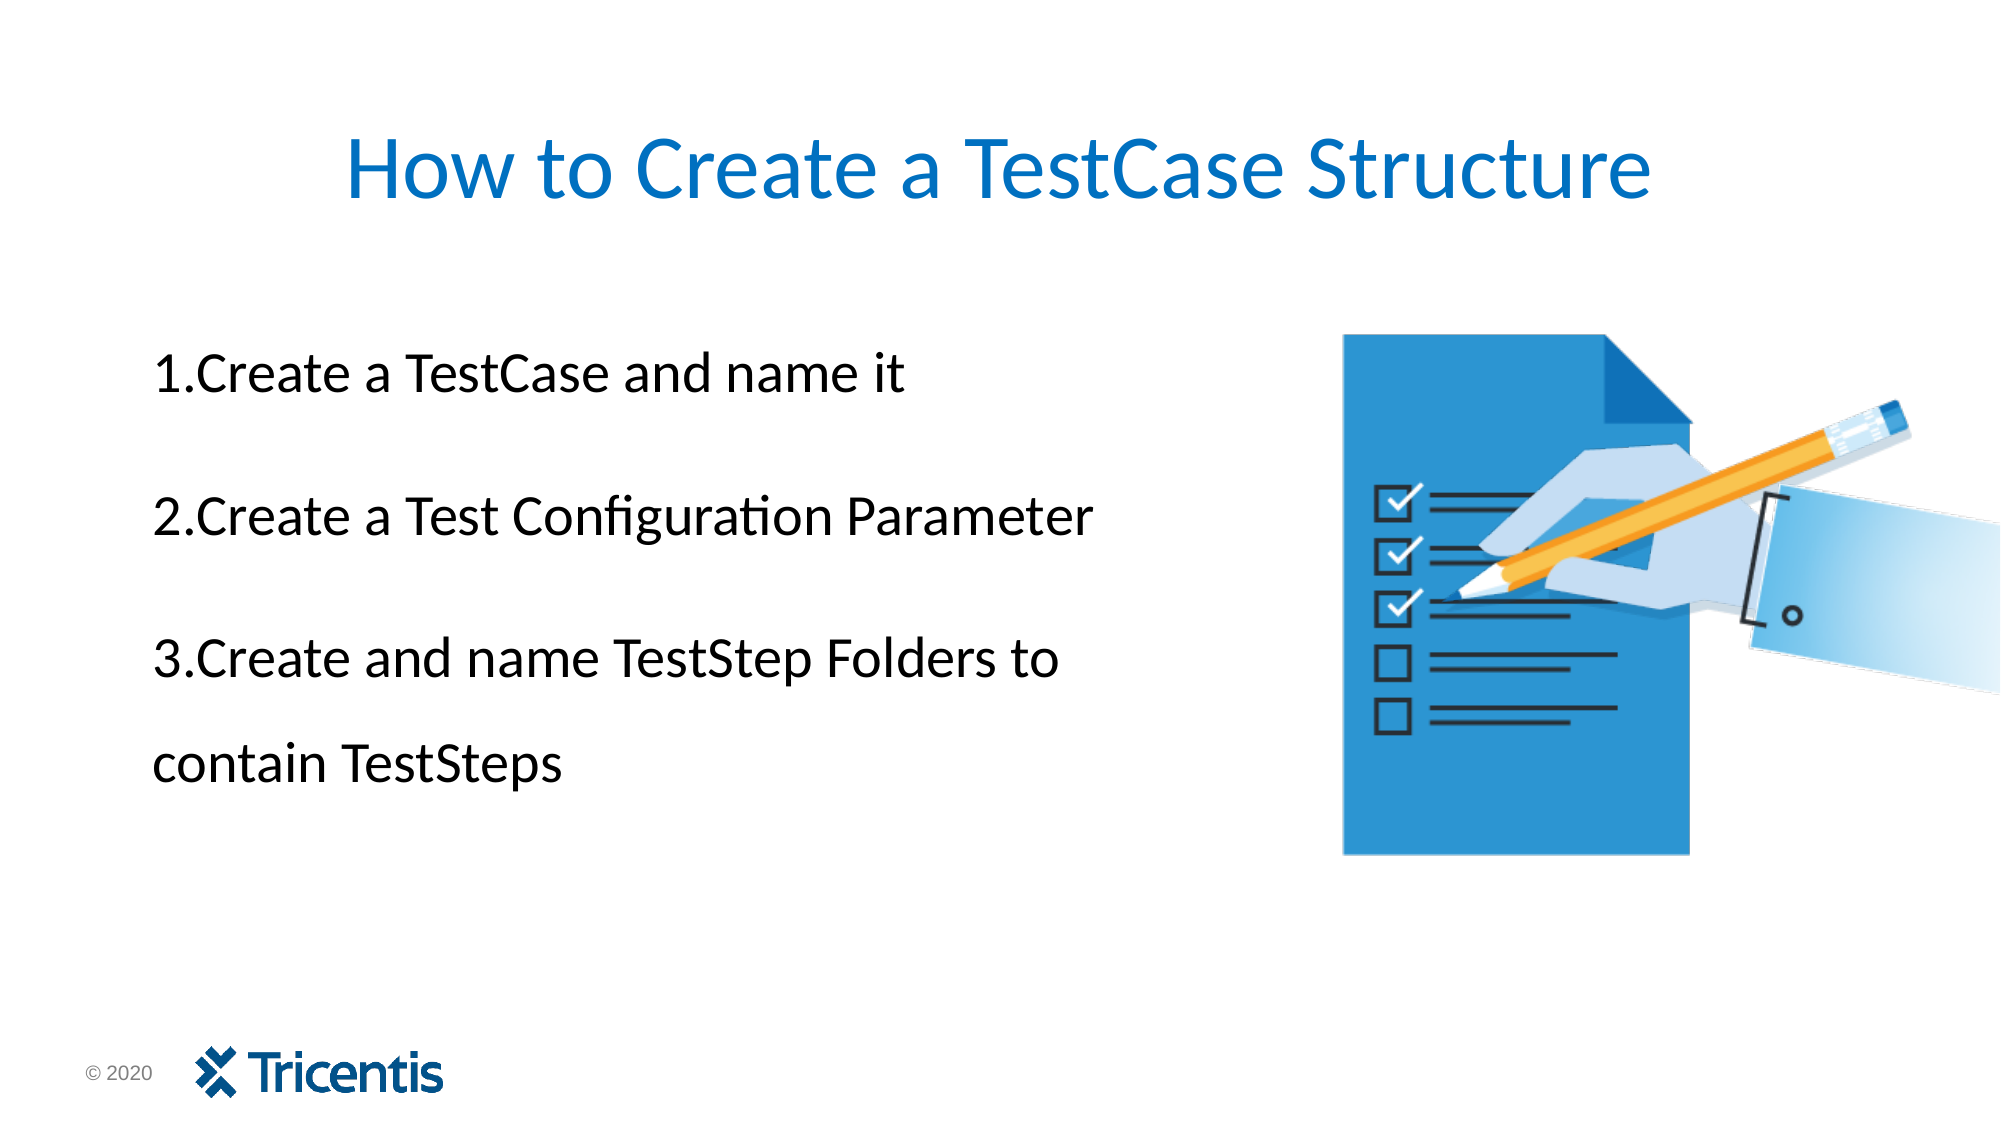

# How to Create a TestCase Structure
Create a TestCase and name it
Create a Test Configuration Parameter
Create and name TestStep Folders to 	contain TestSteps